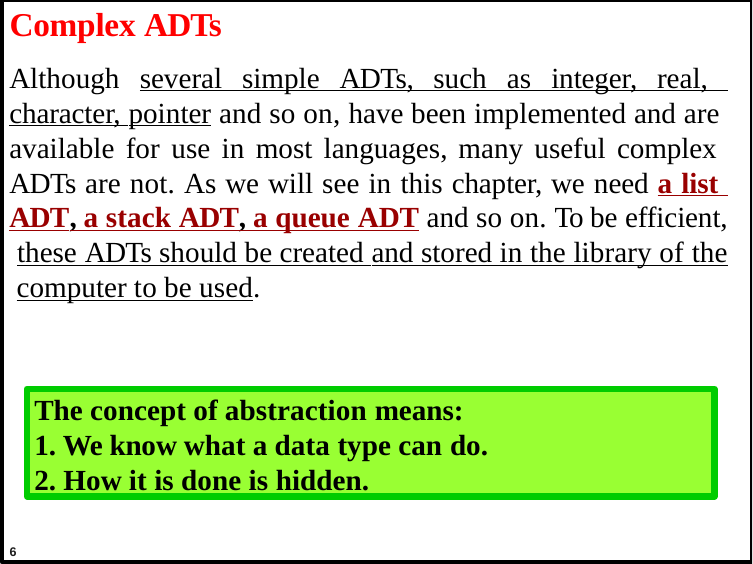

# Complex ADTs
Although several simple ADTs, such as integer, real,  character, pointer and so on, have been implemented and are  available for use in most languages, many useful complex  ADTs are not. As we will see in this chapter, we need a list  ADT, a stack ADT, a queue ADT and so on. To be efficient,  these ADTs should be created and stored in the library of the  computer to be used.
The concept of abstraction means:
We know what a data type can do.
How it is done is hidden.
6